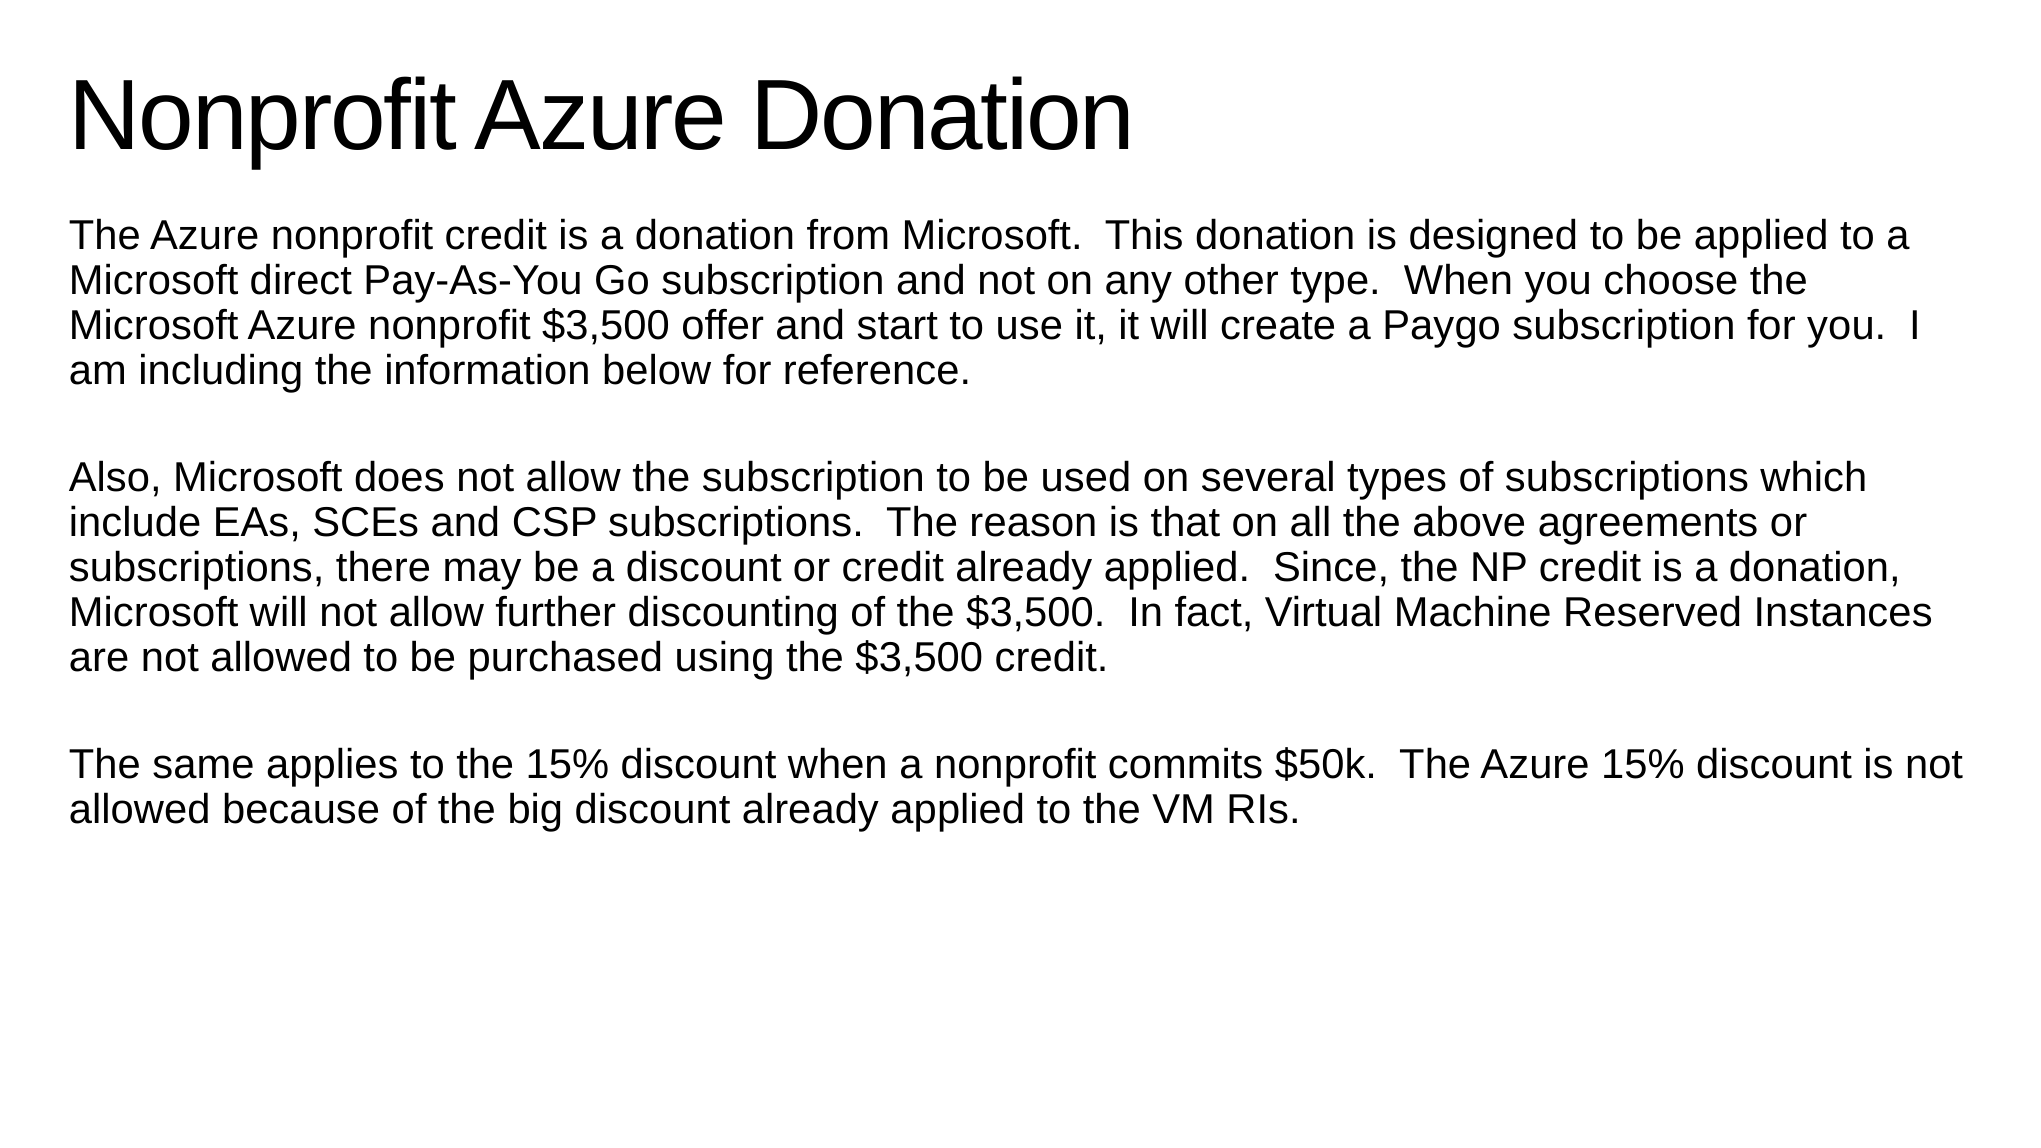

# Nonprofit Azure Donation
The Azure nonprofit credit is a donation from Microsoft.  This donation is designed to be applied to a Microsoft direct Pay-As-You Go subscription and not on any other type.  When you choose the Microsoft Azure nonprofit $3,500 offer and start to use it, it will create a Paygo subscription for you.  I am including the information below for reference.

Also, Microsoft does not allow the subscription to be used on several types of subscriptions which include EAs, SCEs and CSP subscriptions.  The reason is that on all the above agreements or subscriptions, there may be a discount or credit already applied.  Since, the NP credit is a donation, Microsoft will not allow further discounting of the $3,500.  In fact, Virtual Machine Reserved Instances are not allowed to be purchased using the $3,500 credit.

The same applies to the 15% discount when a nonprofit commits $50k.  The Azure 15% discount is not allowed because of the big discount already applied to the VM RIs.